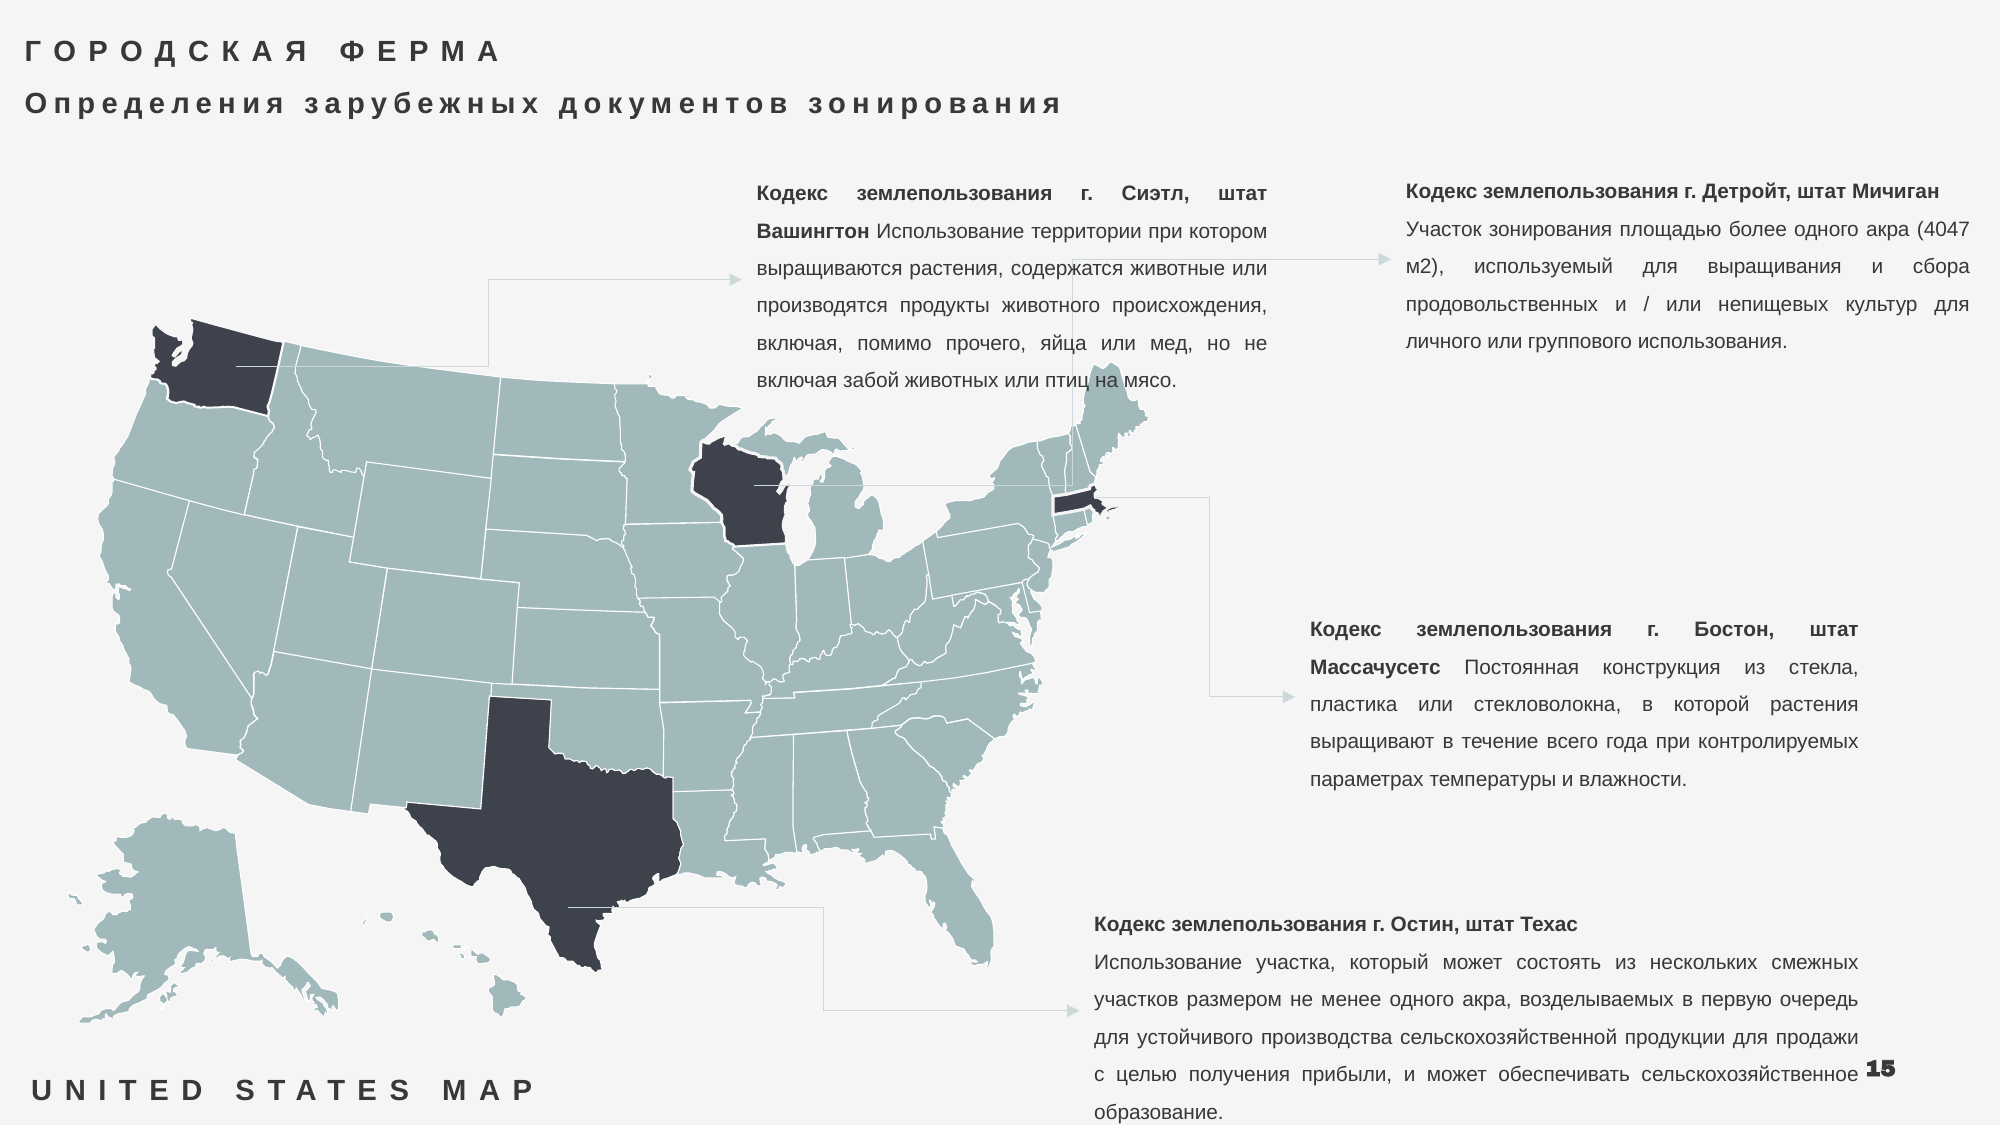

ГОРОДСКАЯ ФЕРМА
Определения зарубежных документов зонирования
Кодекс землепользования г. Детройт, штат Мичиган
Участок зонирования площадью более одного акра (4047 м2), используемый для выращивания и сбора продовольственных и / или непищевых культур для личного или группового использования.
Кодекс землепользования г. Сиэтл, штат Вашингтон Использование территории при котором выращиваются растения, содержатся животные или производятся продукты животного происхождения, включая, помимо прочего, яйца или мед, но не включая забой животных или птиц на мясо.

Кодекс землепользования г. Бостон, штат Массачусетс Постоянная конструкция из стекла, пластика или стекловолокна, в которой растения выращивают в течение всего года при контролируемых параметрах температуры и влажности.
Кодекс землепользования г. Остин, штат Техас
Использование участка, который может состоять из нескольких смежных участков размером не менее одного акра, возделываемых в первую очередь для устойчивого производства сельскохозяйственной продукции для продажи с целью получения прибыли, и может обеспечивать сельскохозяйственное образование.
UNITED STATES MAP